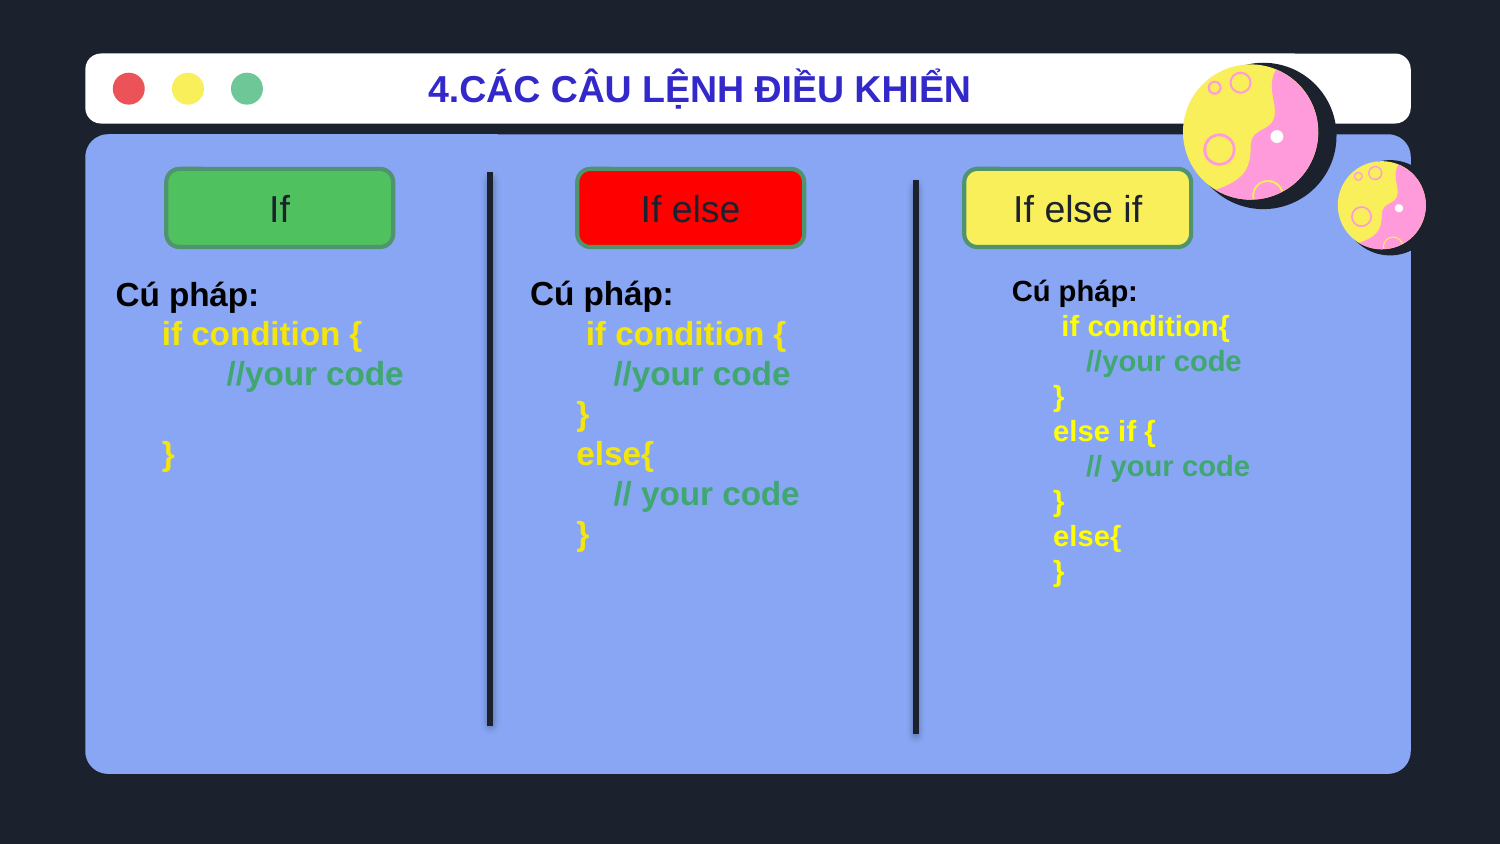

4.CÁC CÂU LỆNH ĐIỀU KHIỂN
If
If else
If else if
Cú pháp:
      if condition {
         //your code
     }
     else{
         // your code
     }
Cú pháp:
      if condition{
         //your code
     }
     else if {
         // your code
     }
     else{
     }
Cú pháp:
     if condition {
            //your code
     }